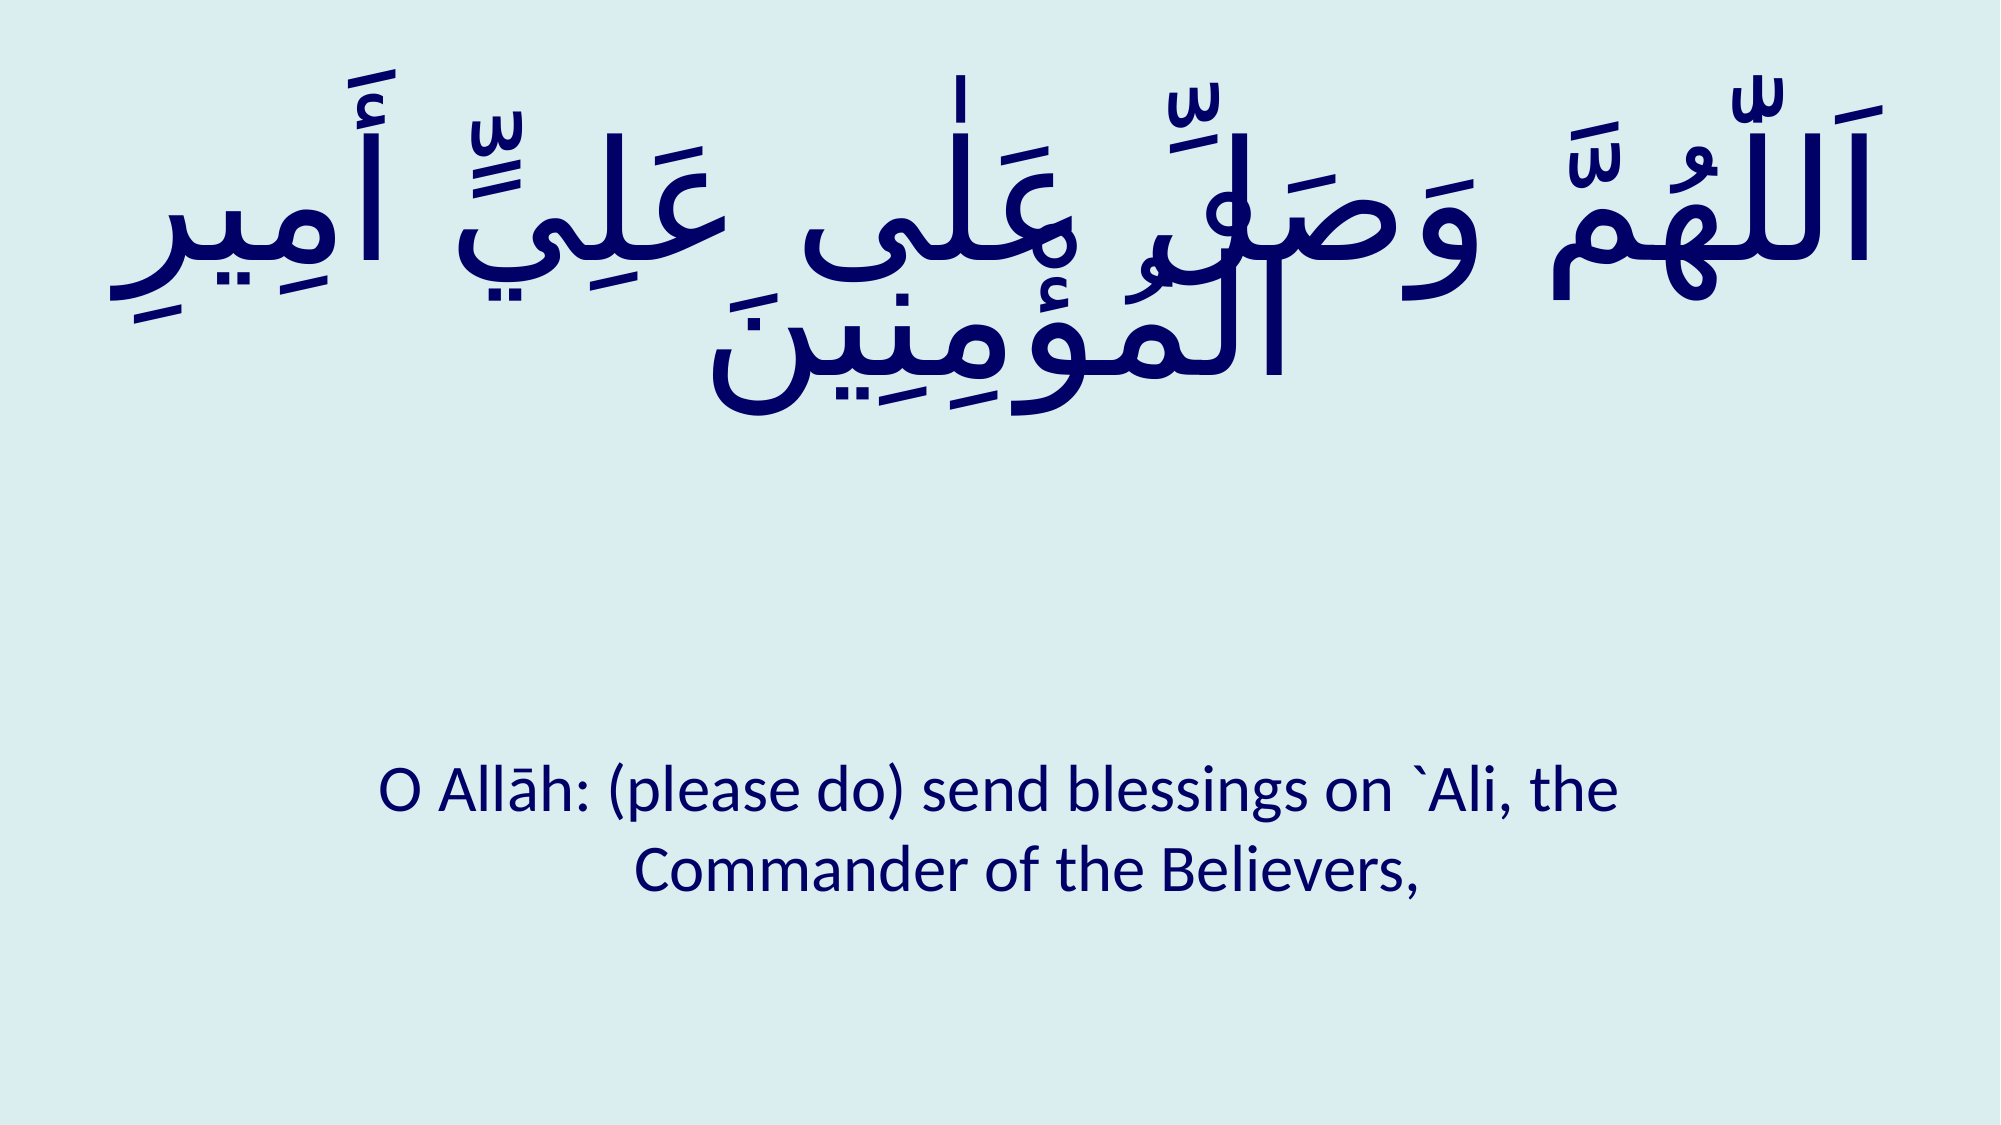

# اَللّٰهُمَّ وَصَلِّ عَلٰى عَلِيٍّ أَمِيرِ الْمُؤْمِنِينَ
O Allāh: (please do) send blessings on `Ali, the Commander of the Believers,